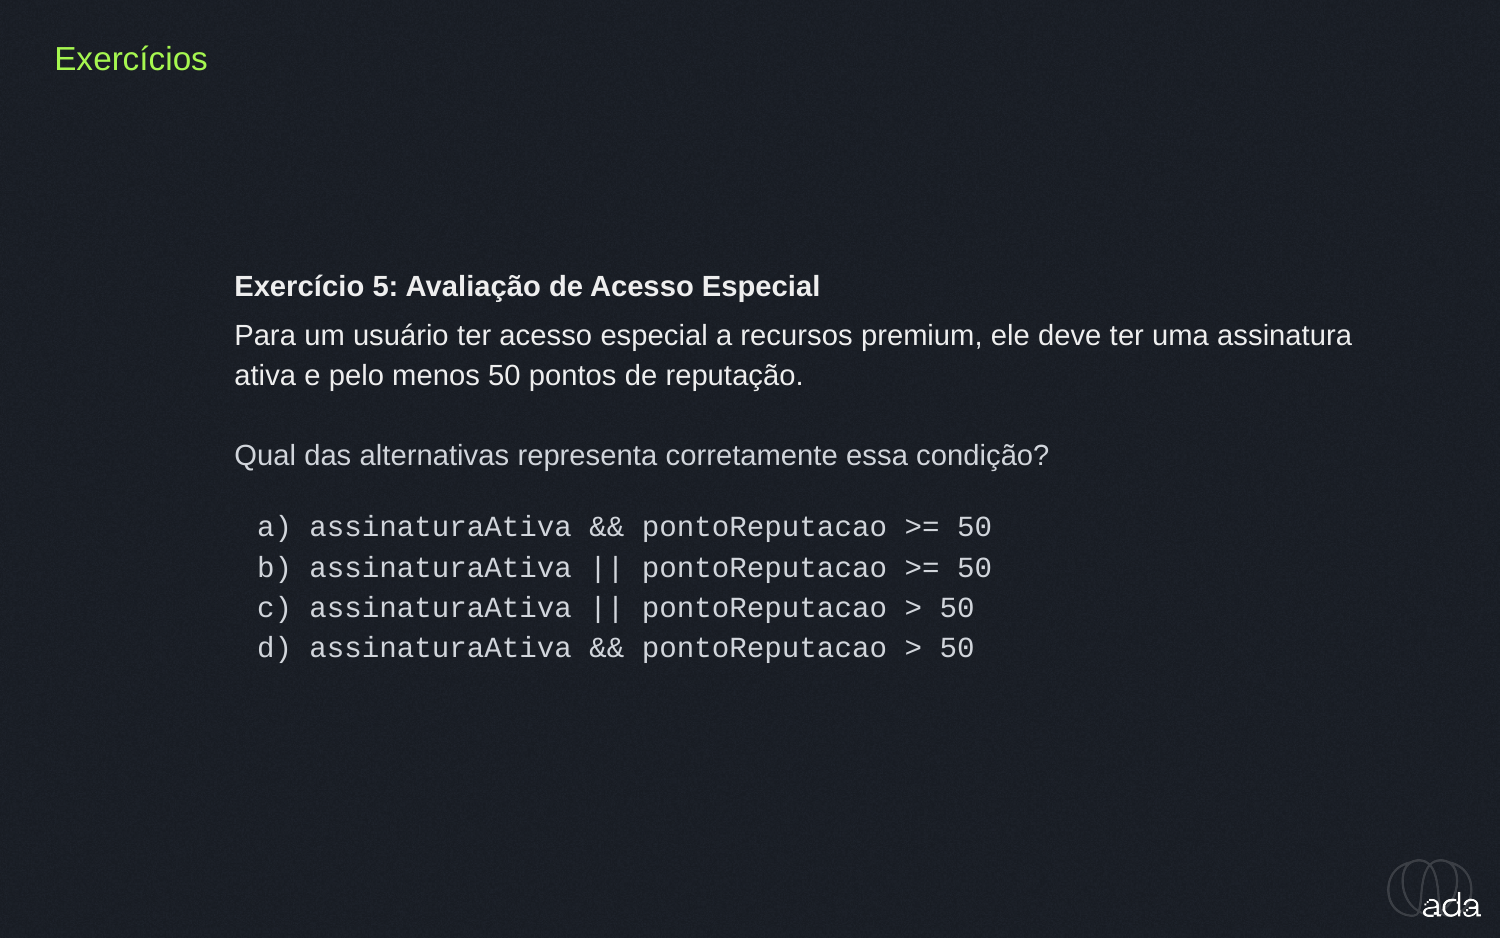

Exercícios

Exercício 5: Avaliação de Acesso Especial
Para um usuário ter acesso especial a recursos premium, ele deve ter uma assinatura ativa e pelo menos 50 pontos de reputação.
Qual das alternativas representa corretamente essa condição?
assinaturaAtiva && pontoReputacao >= 50
assinaturaAtiva || pontoReputacao >= 50
assinaturaAtiva || pontoReputacao > 50
assinaturaAtiva && pontoReputacao > 50